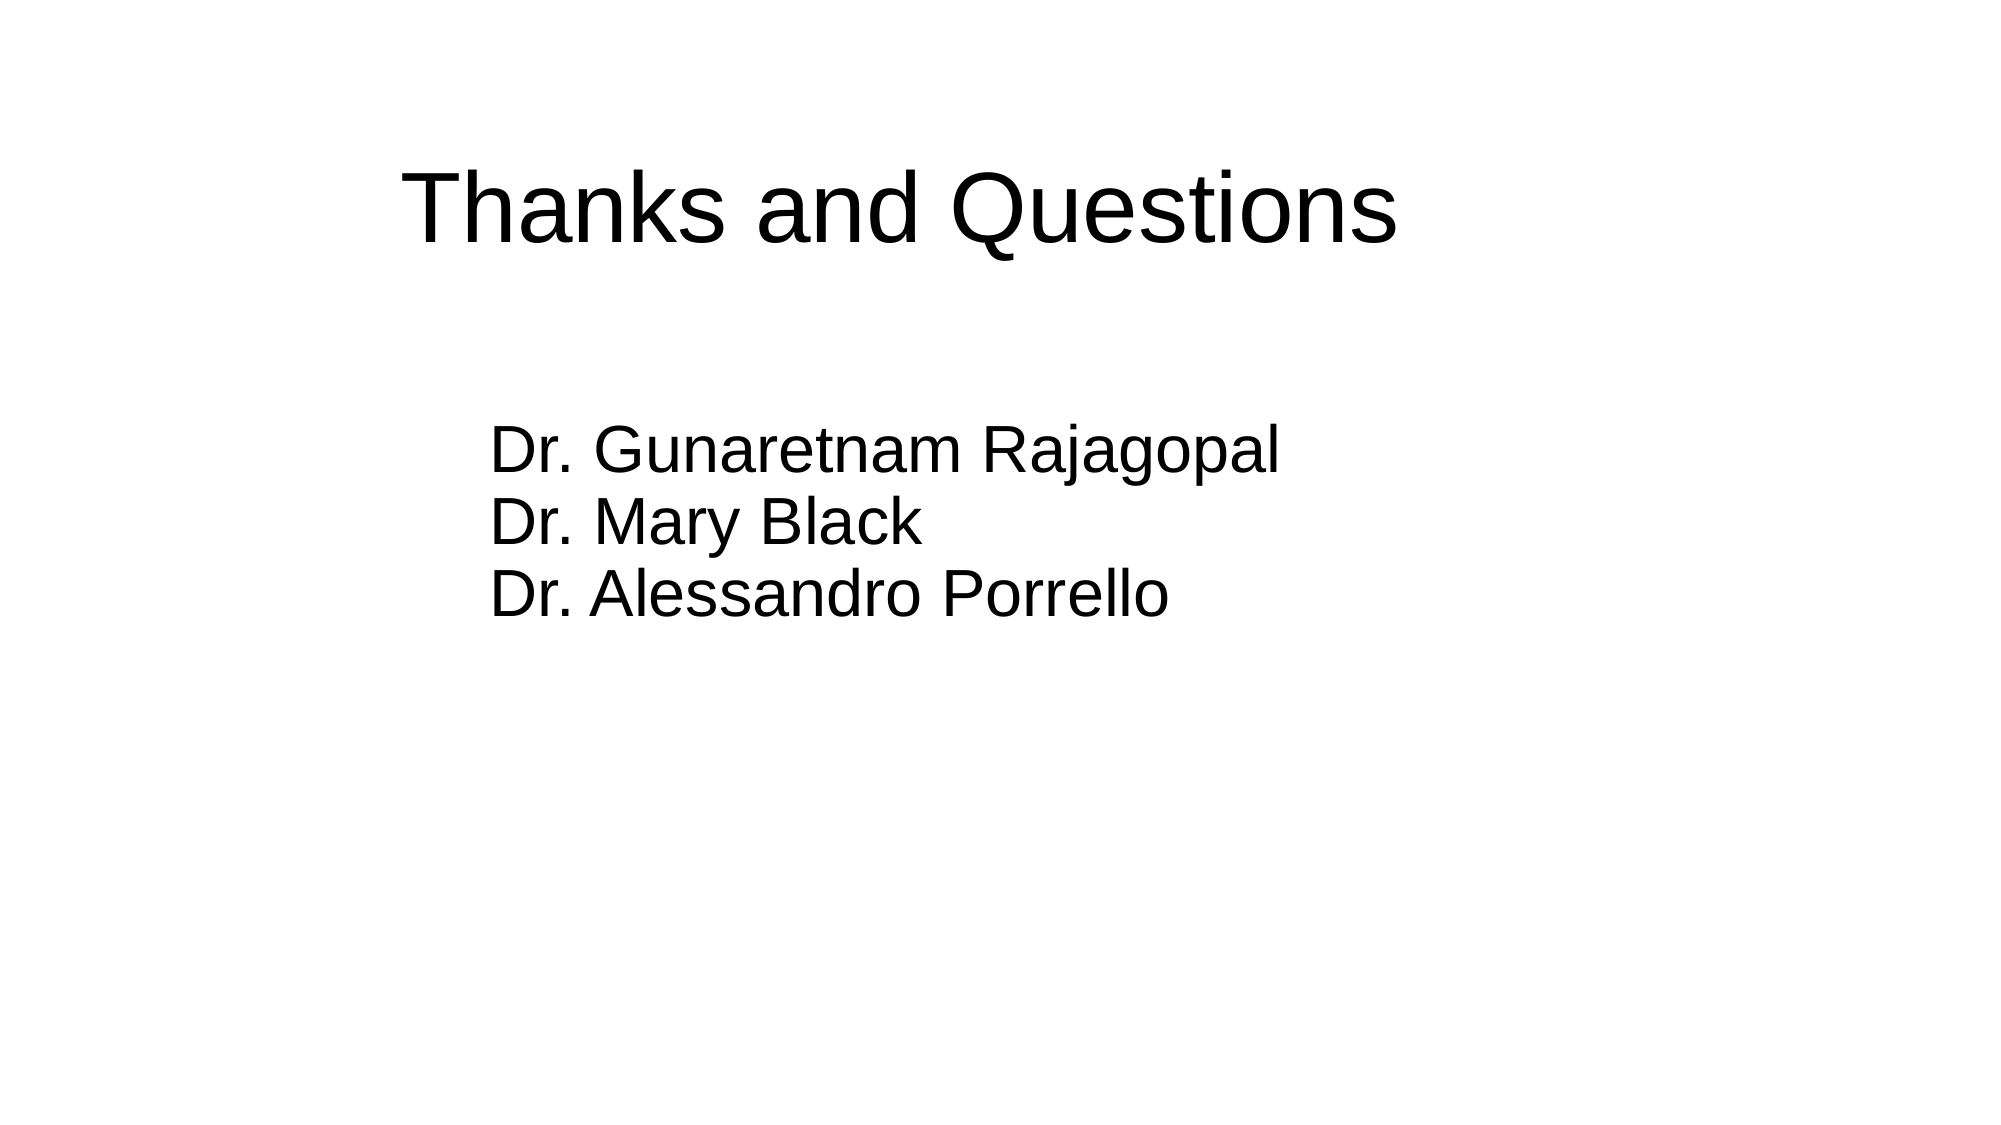

Thanks and Questions
Dr. Gunaretnam Rajagopal
Dr. Mary Black
Dr. Alessandro Porrello